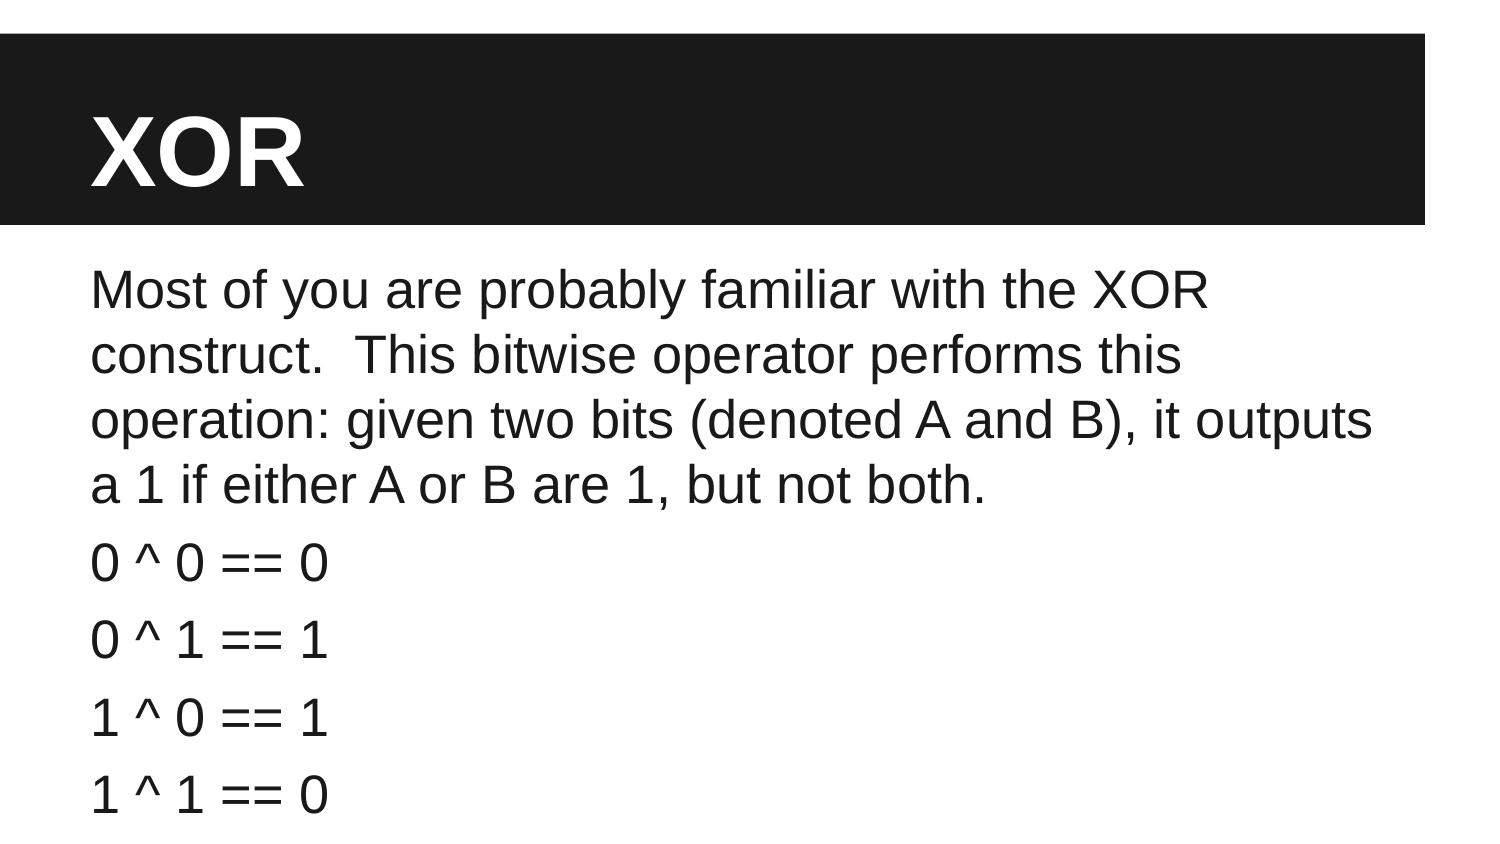

# XOR
Most of you are probably familiar with the XOR construct.  This bitwise operator performs this operation: given two bits (denoted A and B), it outputs a 1 if either A or B are 1, but not both.
0 ^ 0 == 0
0 ^ 1 == 1
1 ^ 0 == 1
1 ^ 1 == 0